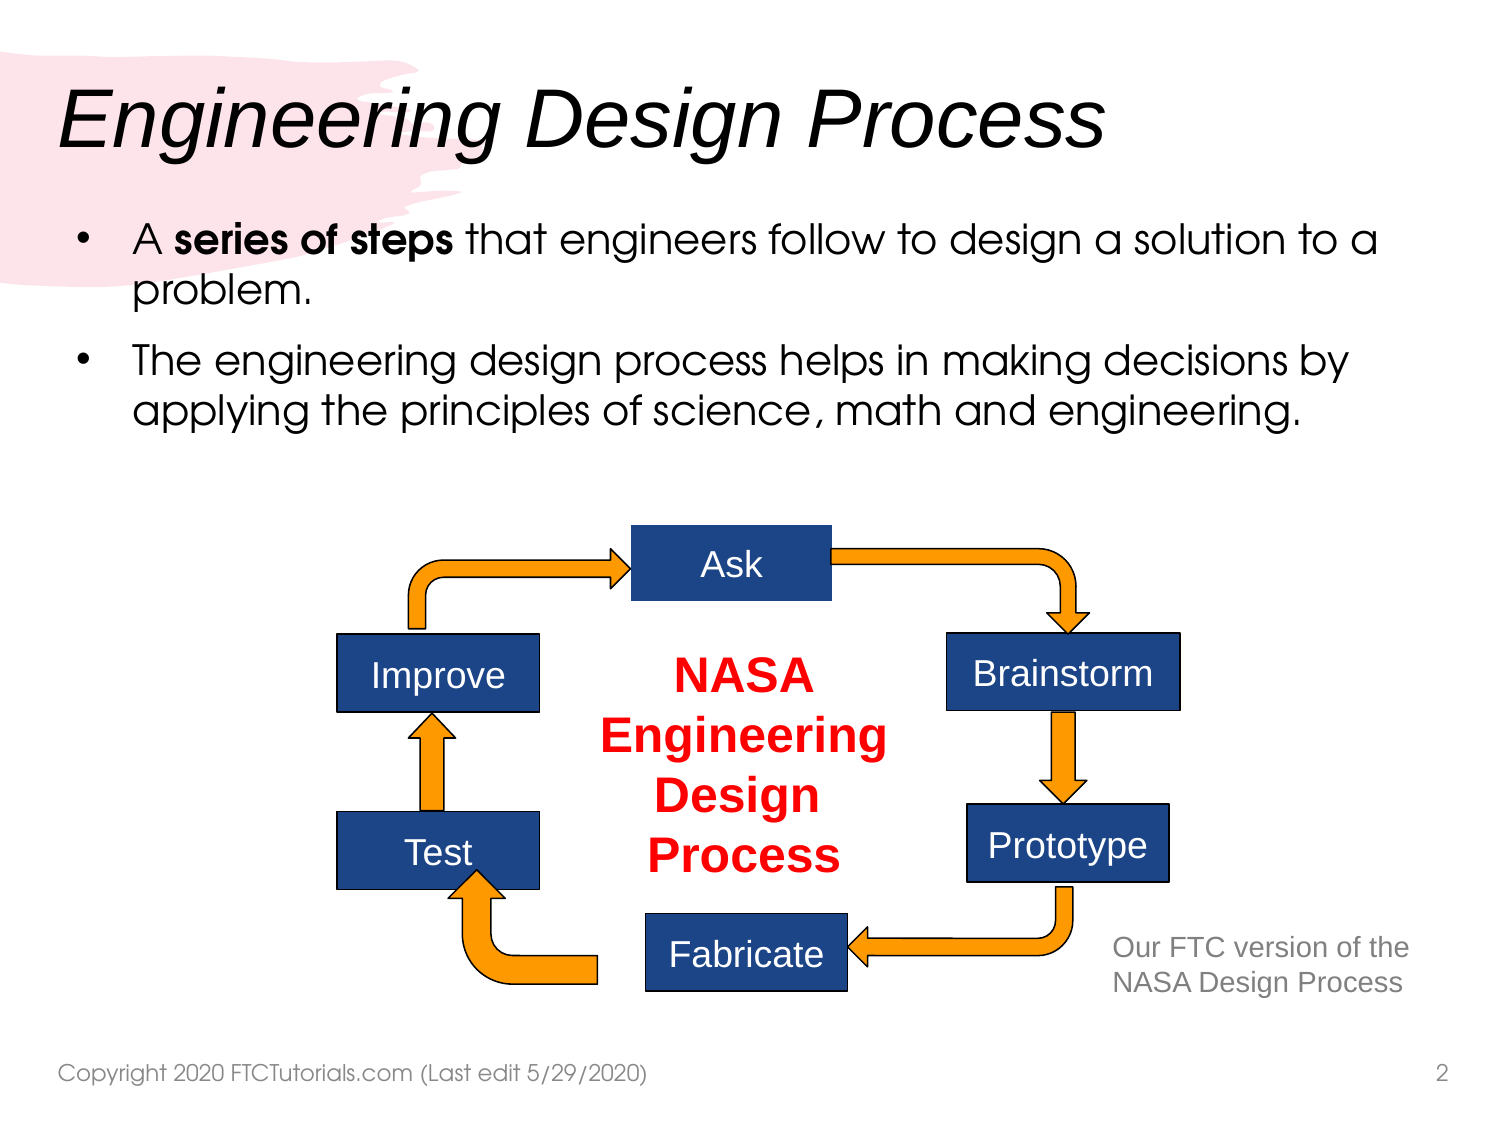

# Engineering Design Process
A series of steps that engineers follow to design a solution to a problem.
The engineering design process helps in making decisions by applying the principles of science, math and engineering.

Ask

NASA
Engineering
Design
Process
Brainstorm
Improve

Prototype
Test

Fabricate
Our FTC version of the NASA Design Process
Copyright 2020 FTCTutorials.com (Last edit 5/29/2020)
2